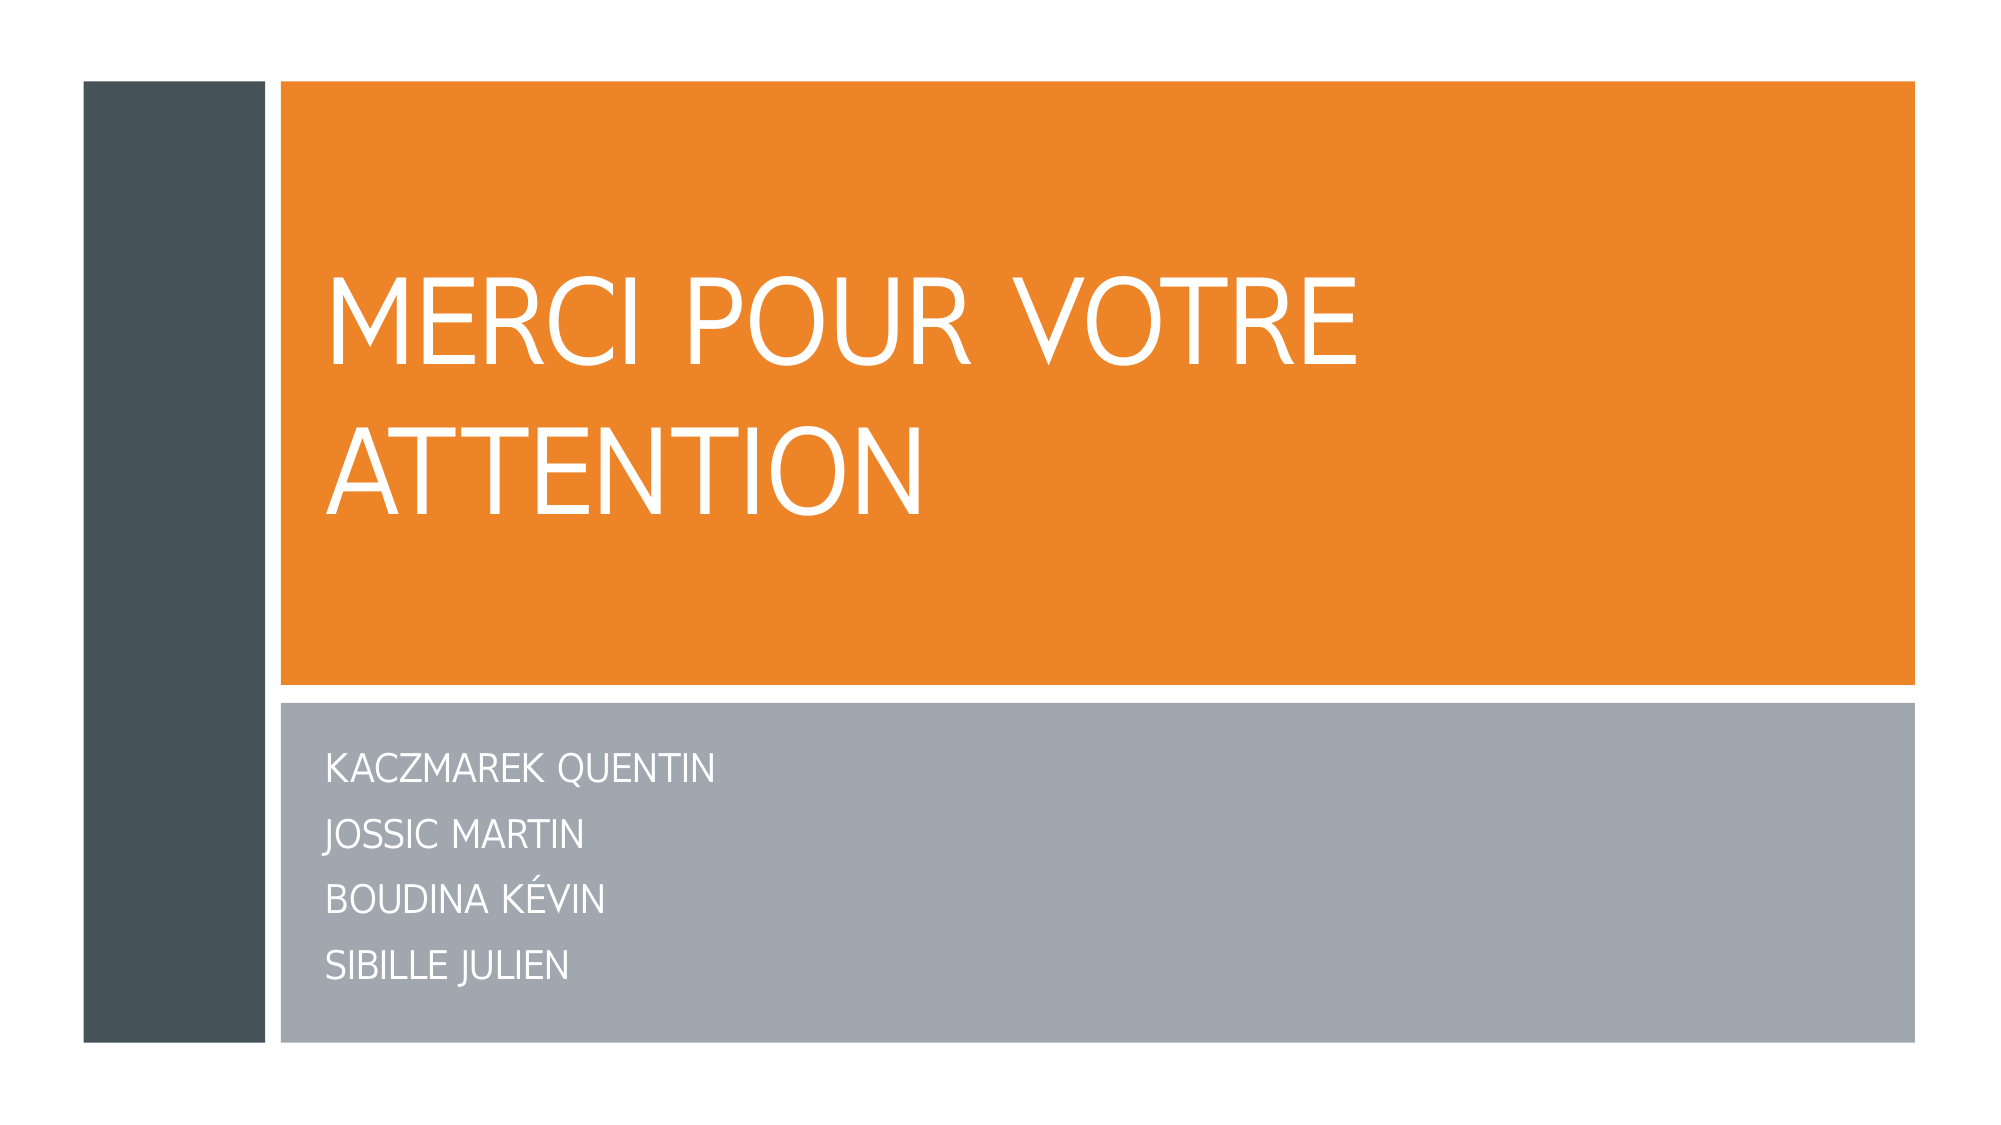

# MERCI POUR VOTRE ATTENTION

KACZMAREK QUENTIN
JOSSIC MARTIN
BOUDINA KÉVIN
SIBILLE JULIEN